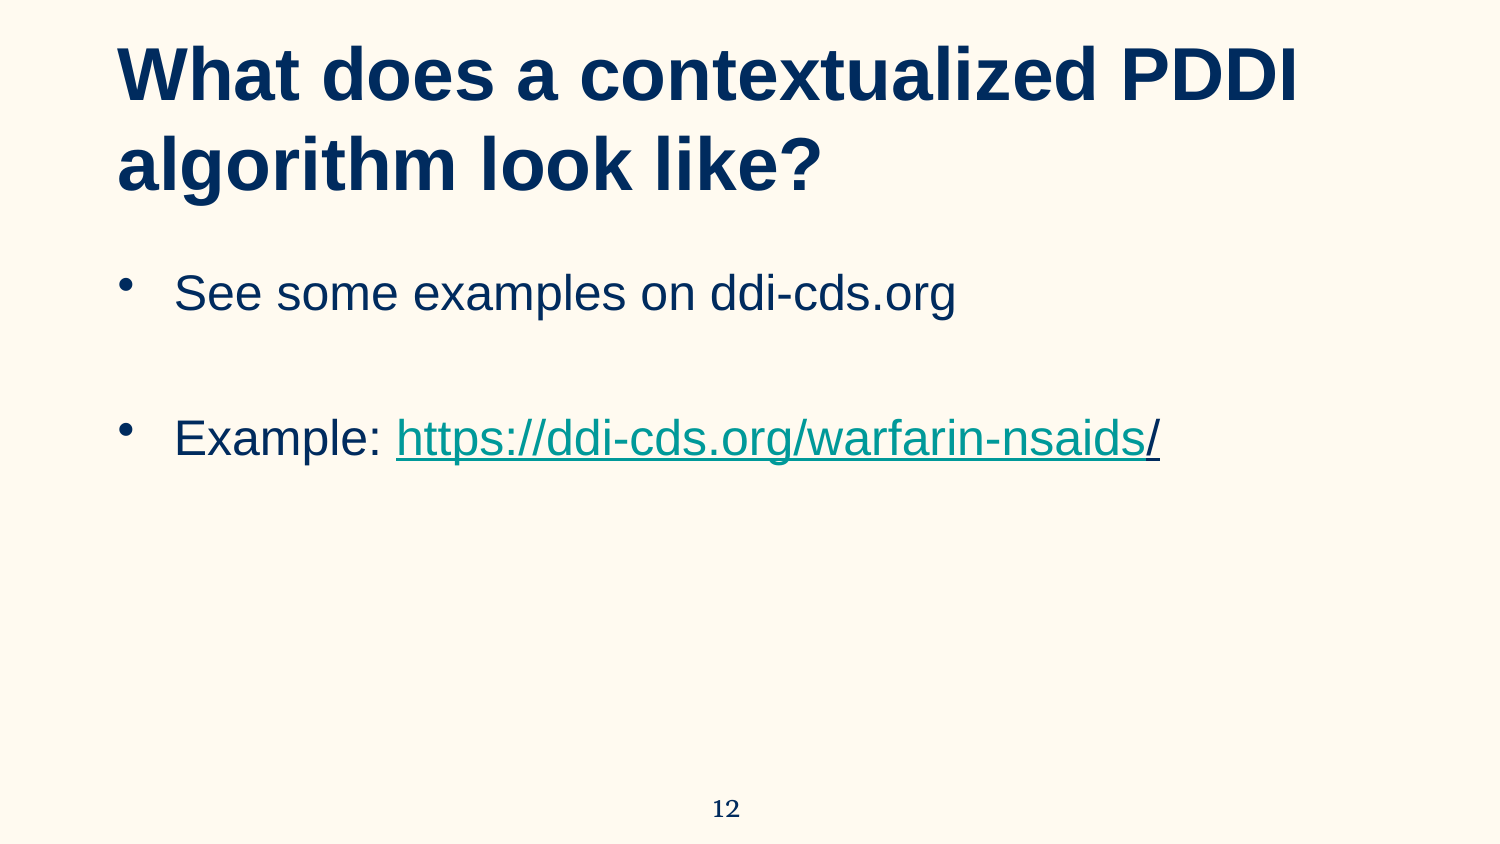

# What does a contextualized PDDI algorithm look like?

See some examples on ddi-cds.org

Example: https://ddi-cds.org/warfarin-nsaids/